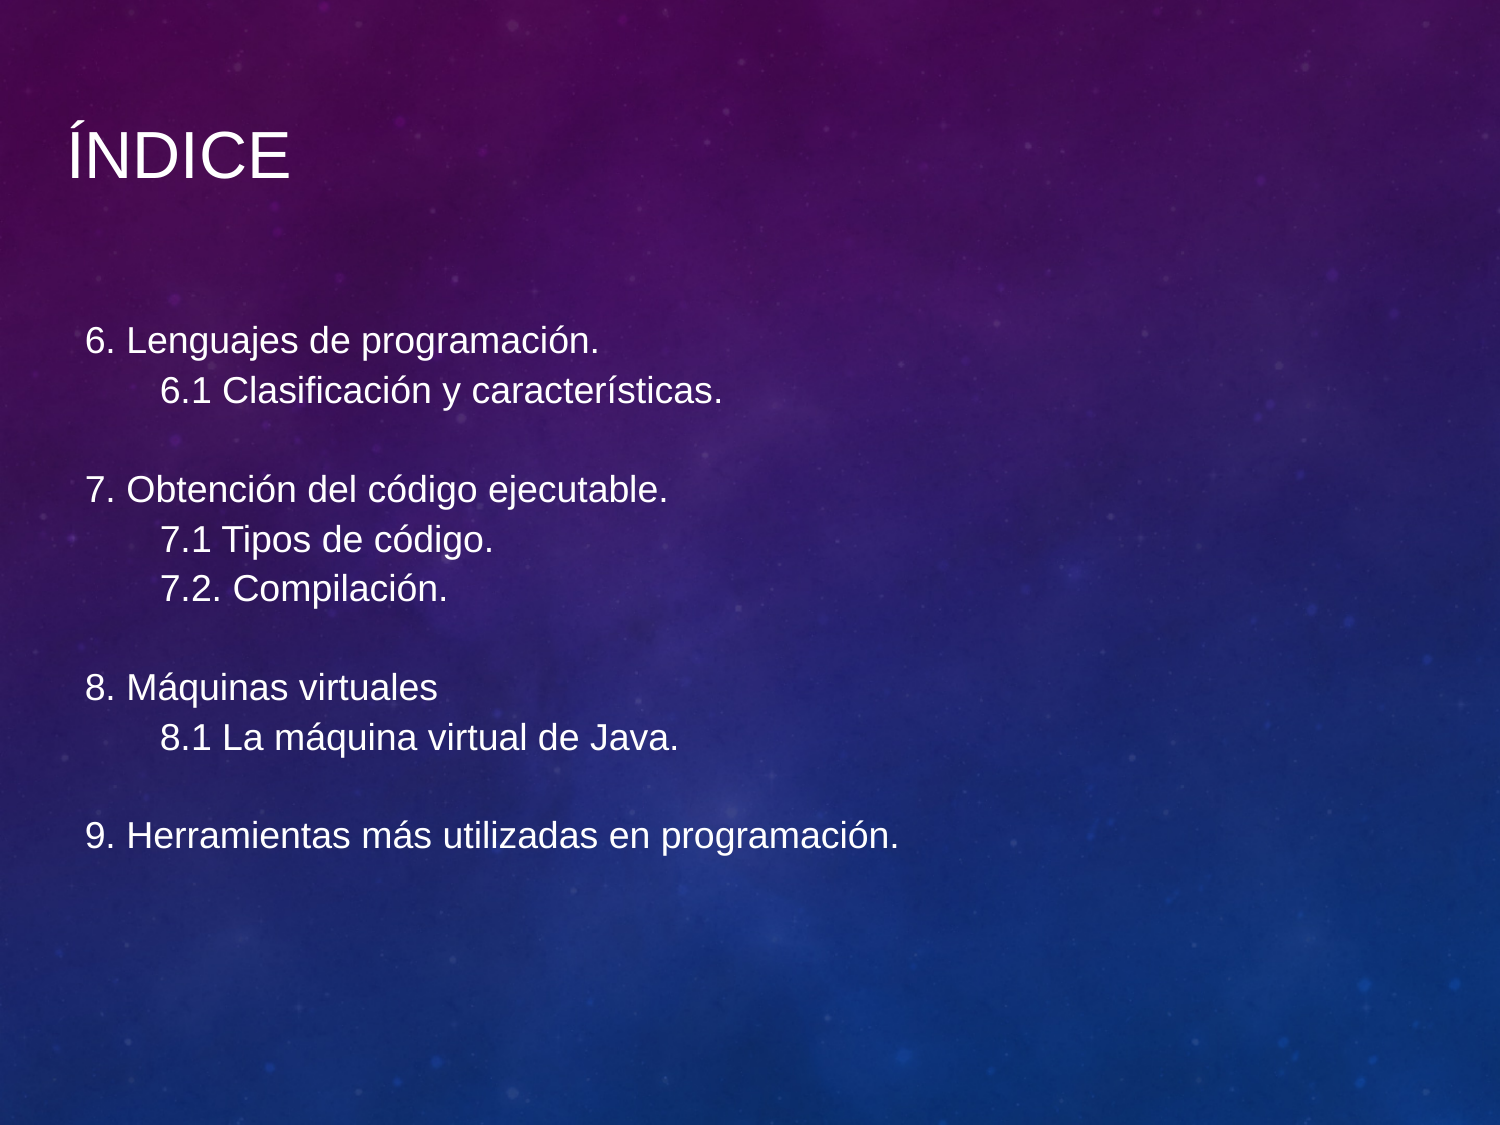

# ÍNDICE

6. Lenguajes de programación.
6.1 Clasificación y características.

7. Obtención del código ejecutable.
7.1 Tipos de código.
7.2. Compilación.

8. Máquinas virtuales
8.1 La máquina virtual de Java.

9. Herramientas más utilizadas en programación.